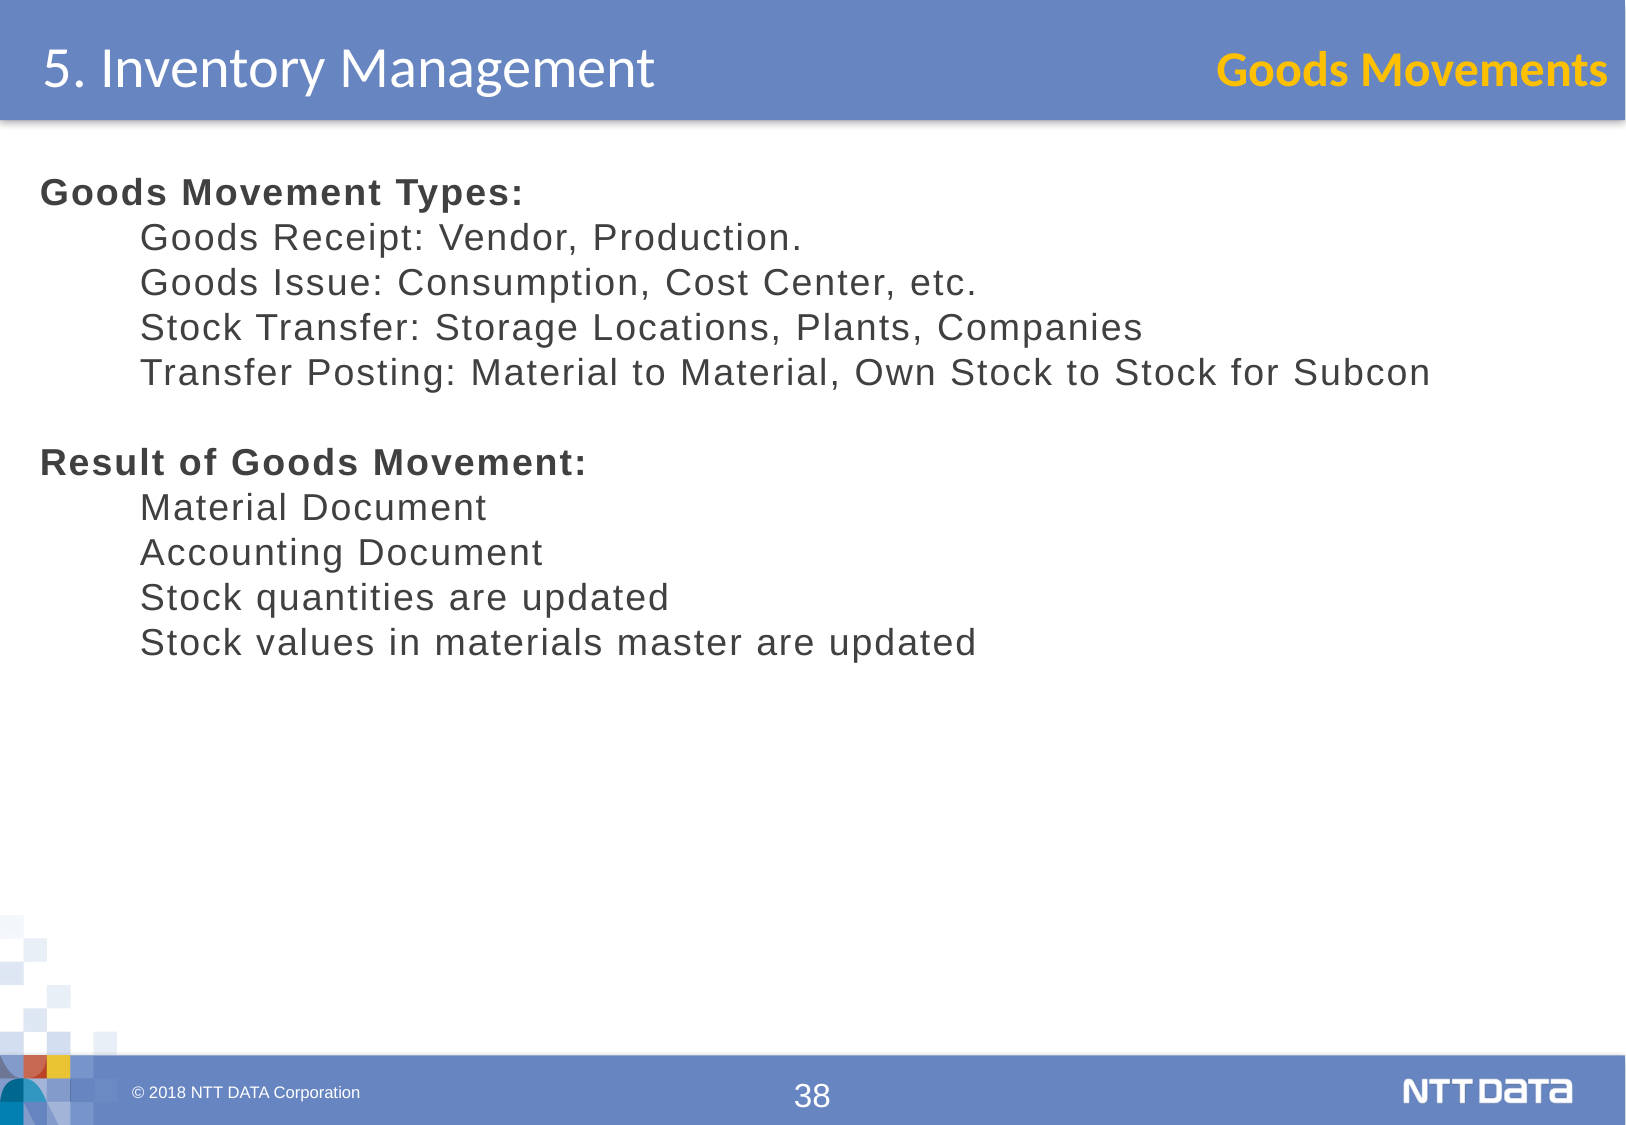

5. Inventory Management
Goods Movements
Goods Movement Types:
Goods Receipt: Vendor, Production.
Goods Issue: Consumption, Cost Center, etc.
Stock Transfer: Storage Locations, Plants, Companies
Transfer Posting: Material to Material, Own Stock to Stock for Subcon

Result of Goods Movement:
Material Document
Accounting Document
Stock quantities are updated
Stock values in materials master are updated